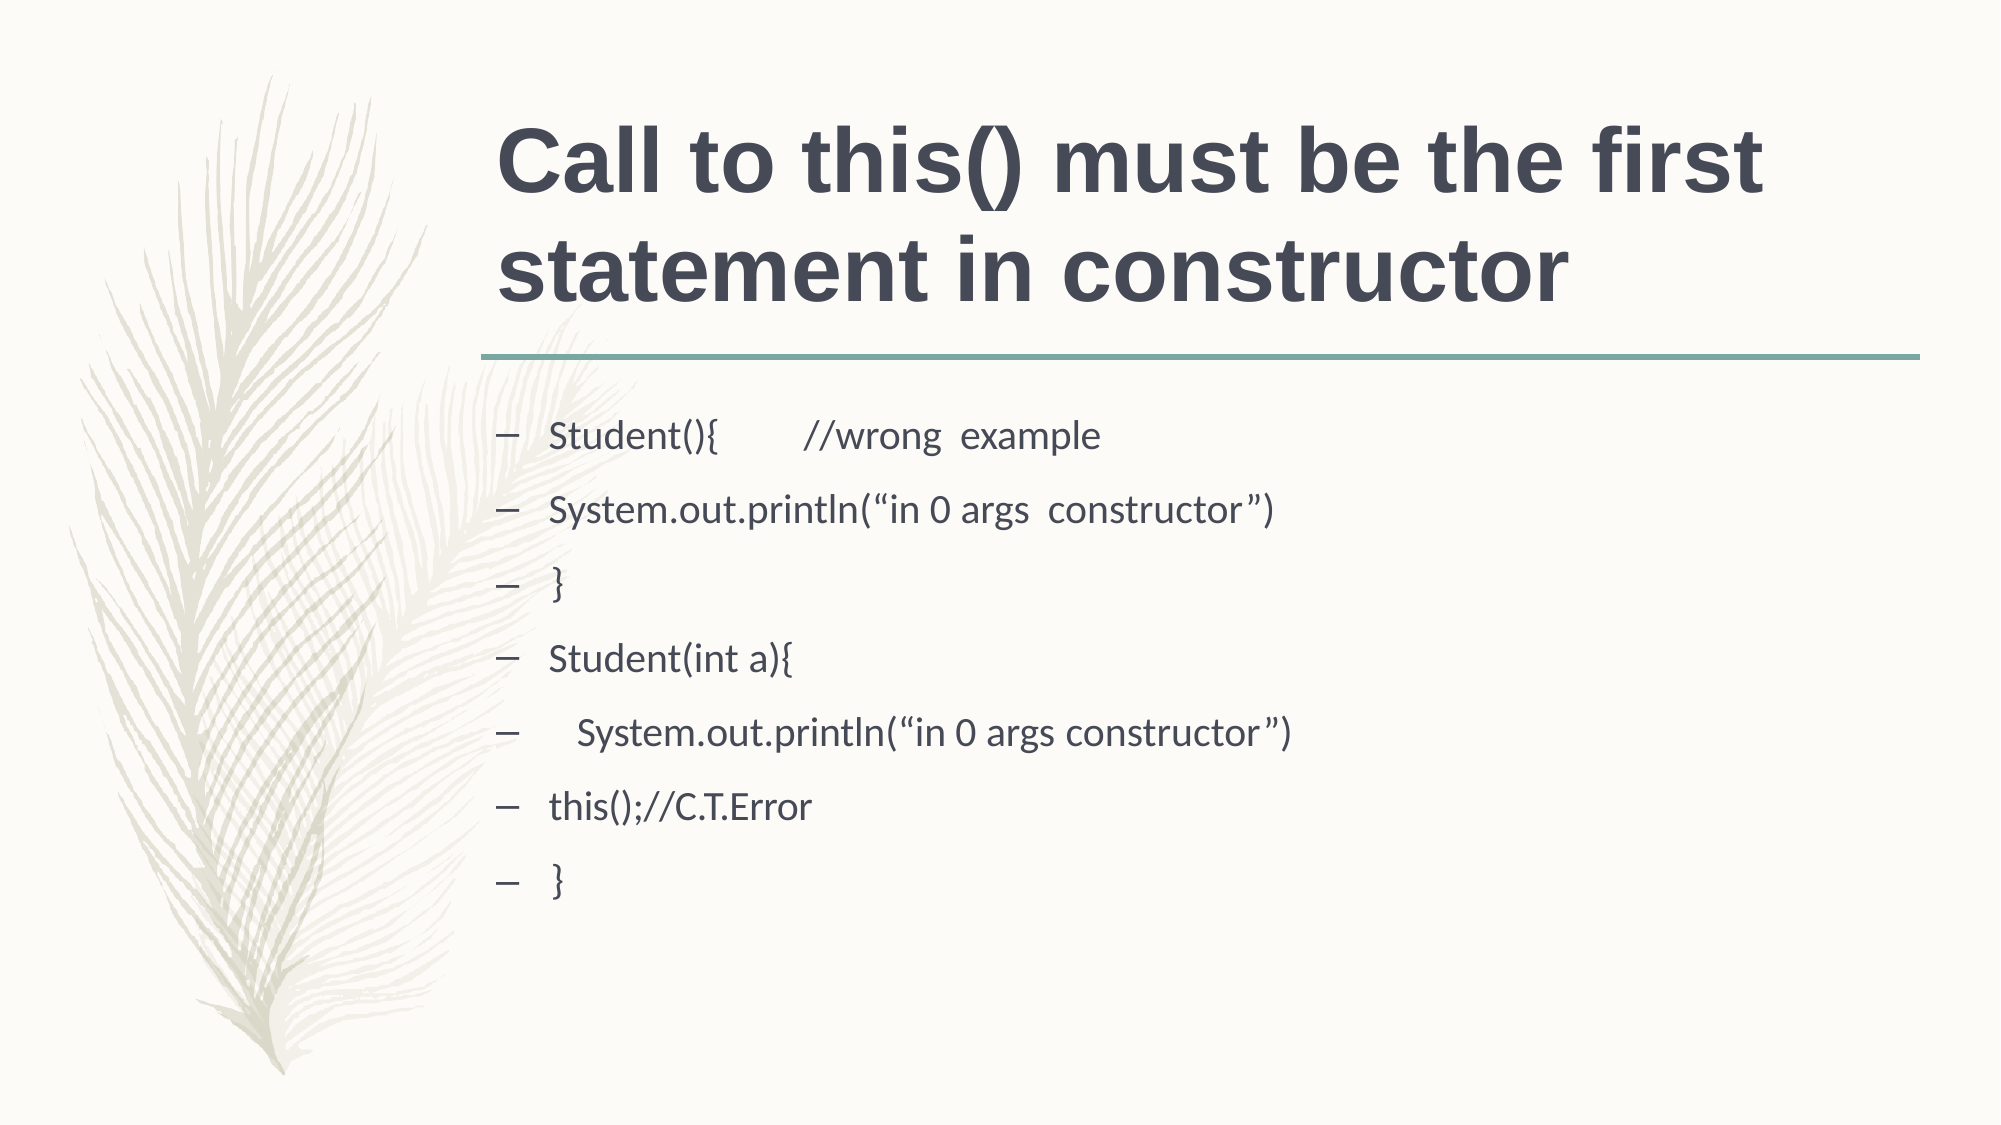

# Call to this() must be the first  statement in constructor
Student(){	//wrong example
System.out.println(“in 0 args constructor”)
–	}
Student(int a){
System.out.println(“in 0 args constructor”)
this();//C.T.Error
–	}